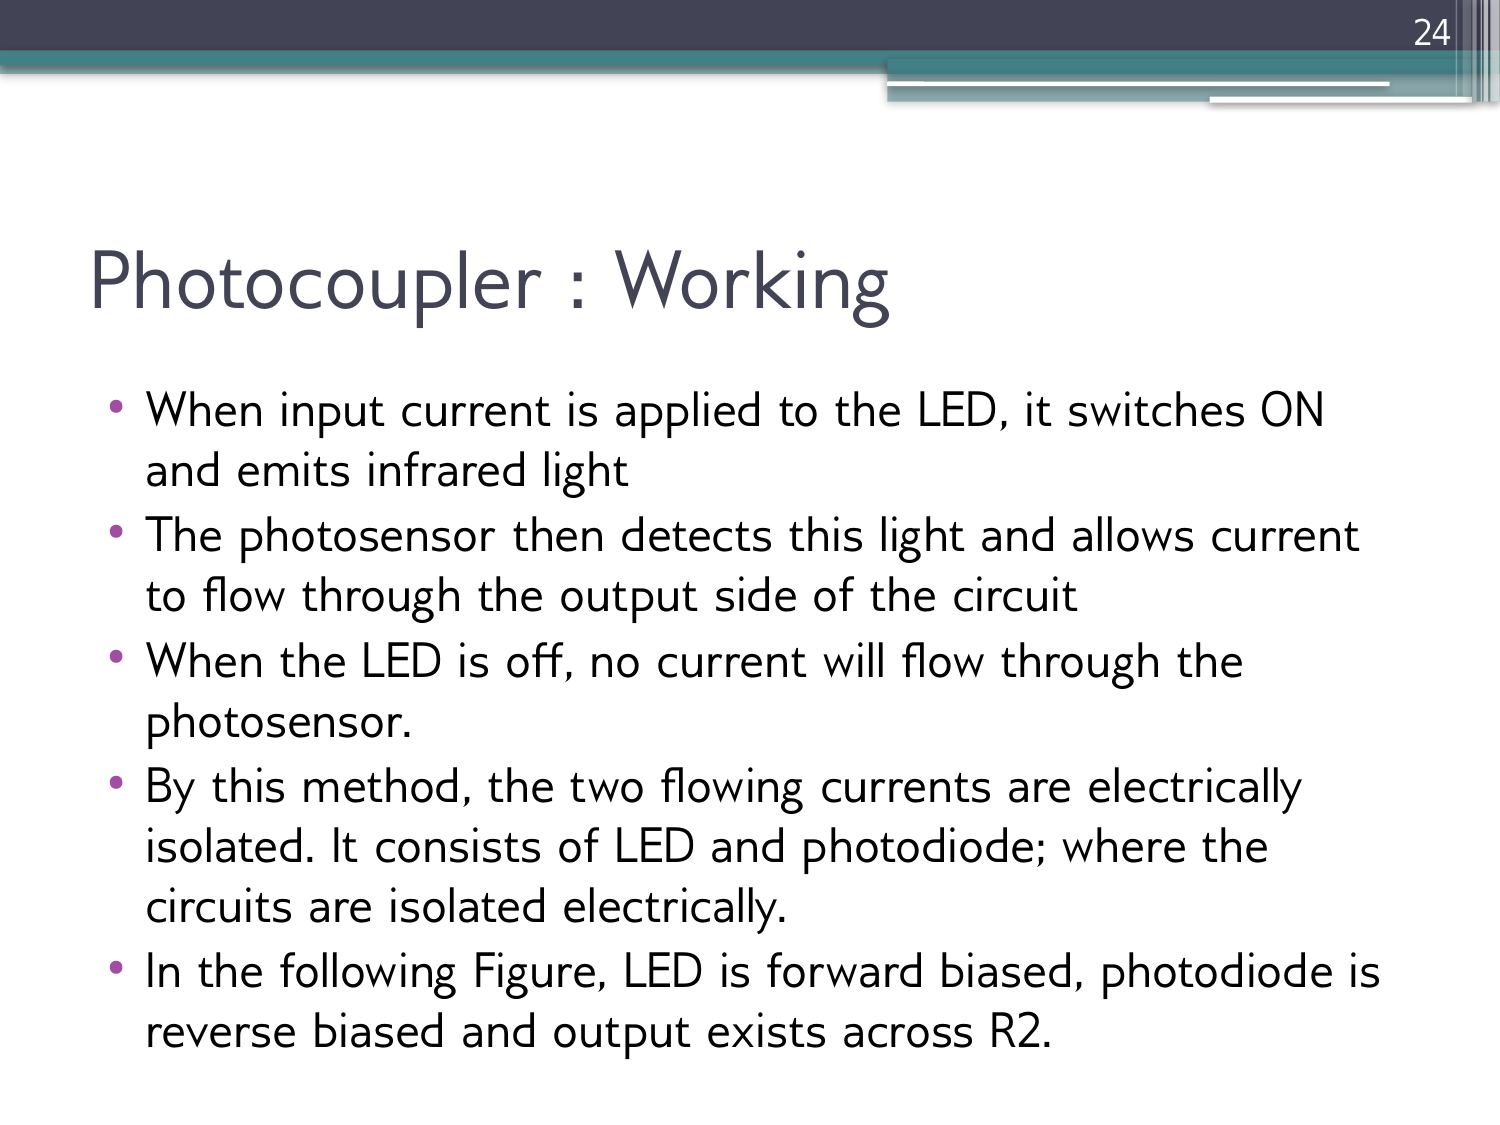

24
# Photocoupler : Working
When input current is applied to the LED, it switches ON and emits infrared light
The photosensor then detects this light and allows current to flow through the output side of the circuit
When the LED is off, no current will flow through the photosensor.
By this method, the two flowing currents are electrically isolated. It consists of LED and photodiode; where the circuits are isolated electrically.
In the following Figure, LED is forward biased, photodiode is reverse biased and output exists across R2.